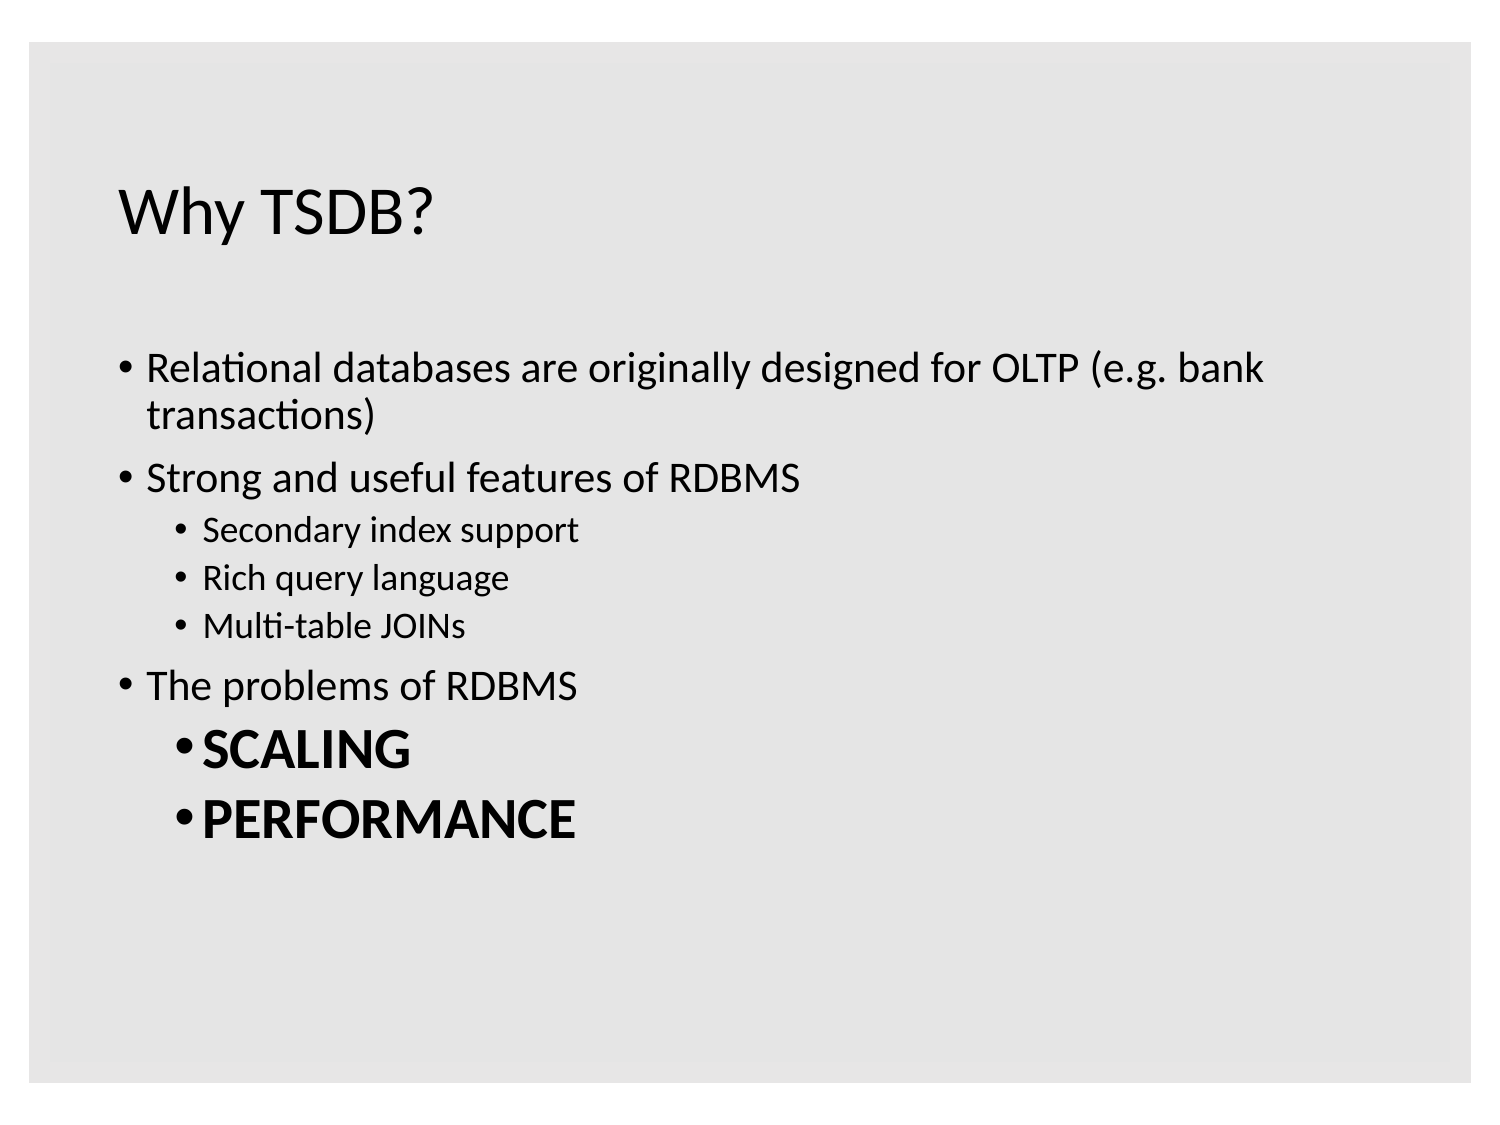

# Why TSDB?
Relational databases are originally designed for OLTP (e.g. bank transactions)
Strong and useful features of RDBMS
Secondary index support
Rich query language
Multi-table JOINs
The problems of RDBMS
SCALING
PERFORMANCE